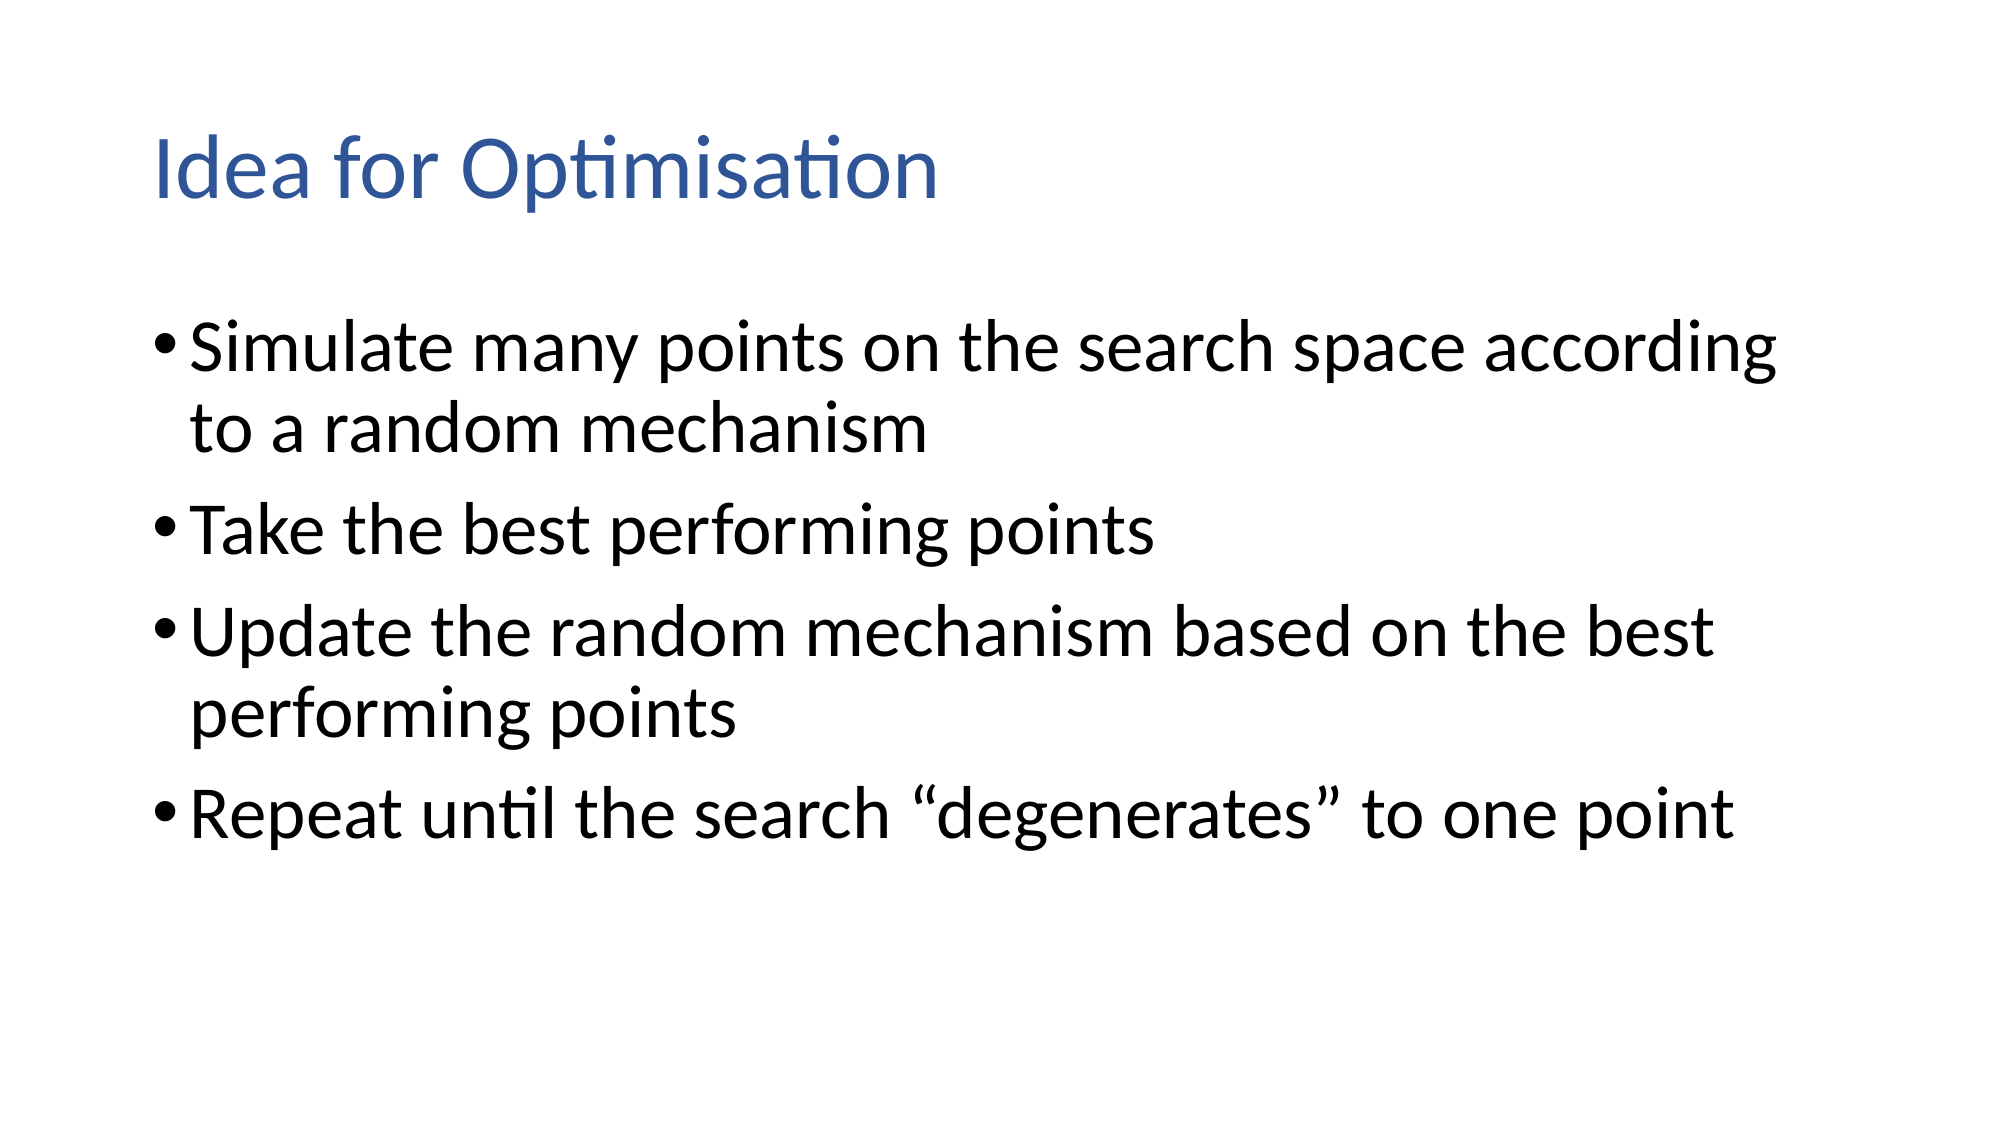

# Idea for Optimisation
Simulate many points on the search space according to a random mechanism
Take the best performing points
Update the random mechanism based on the best performing points
Repeat until the search “degenerates” to one point